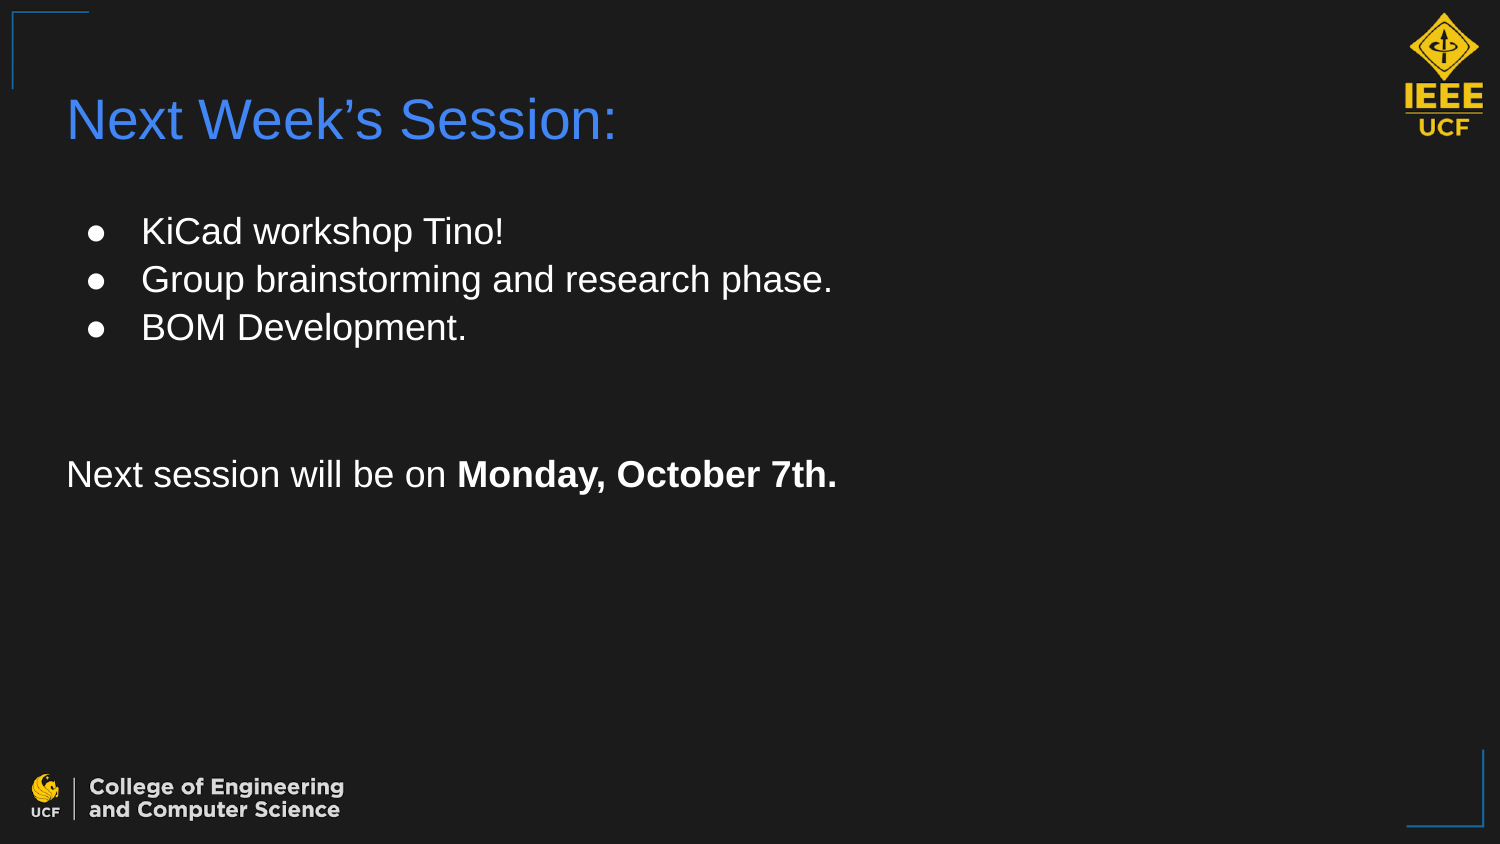

# Next Week’s Session:
KiCad workshop Tino!
Group brainstorming and research phase.
BOM Development.

Next session will be on Monday, October 7th.